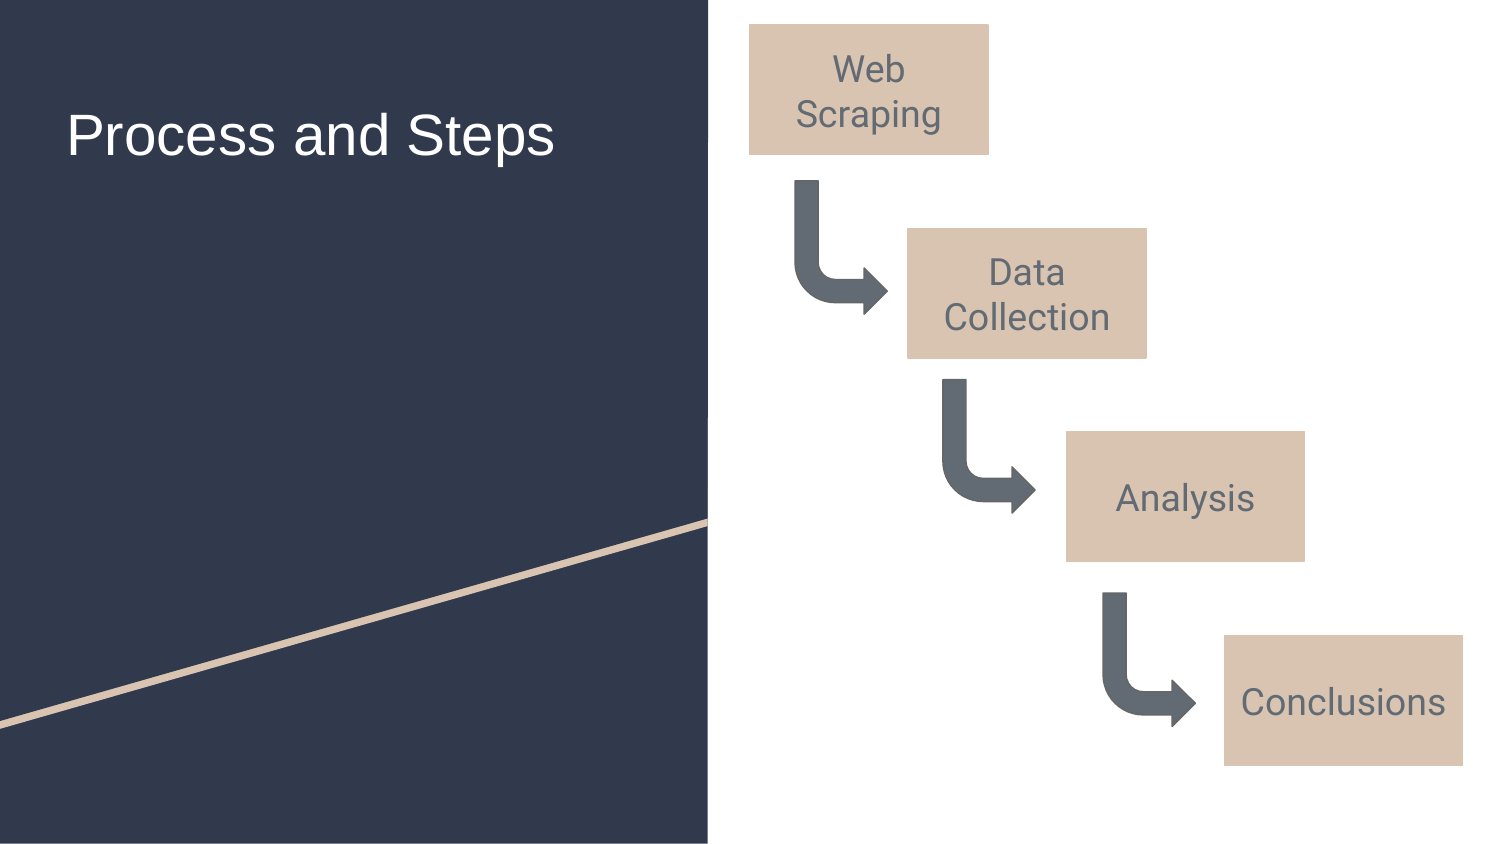

Web Scraping
# Process and Steps

Data Collection

Analysis

Conclusions